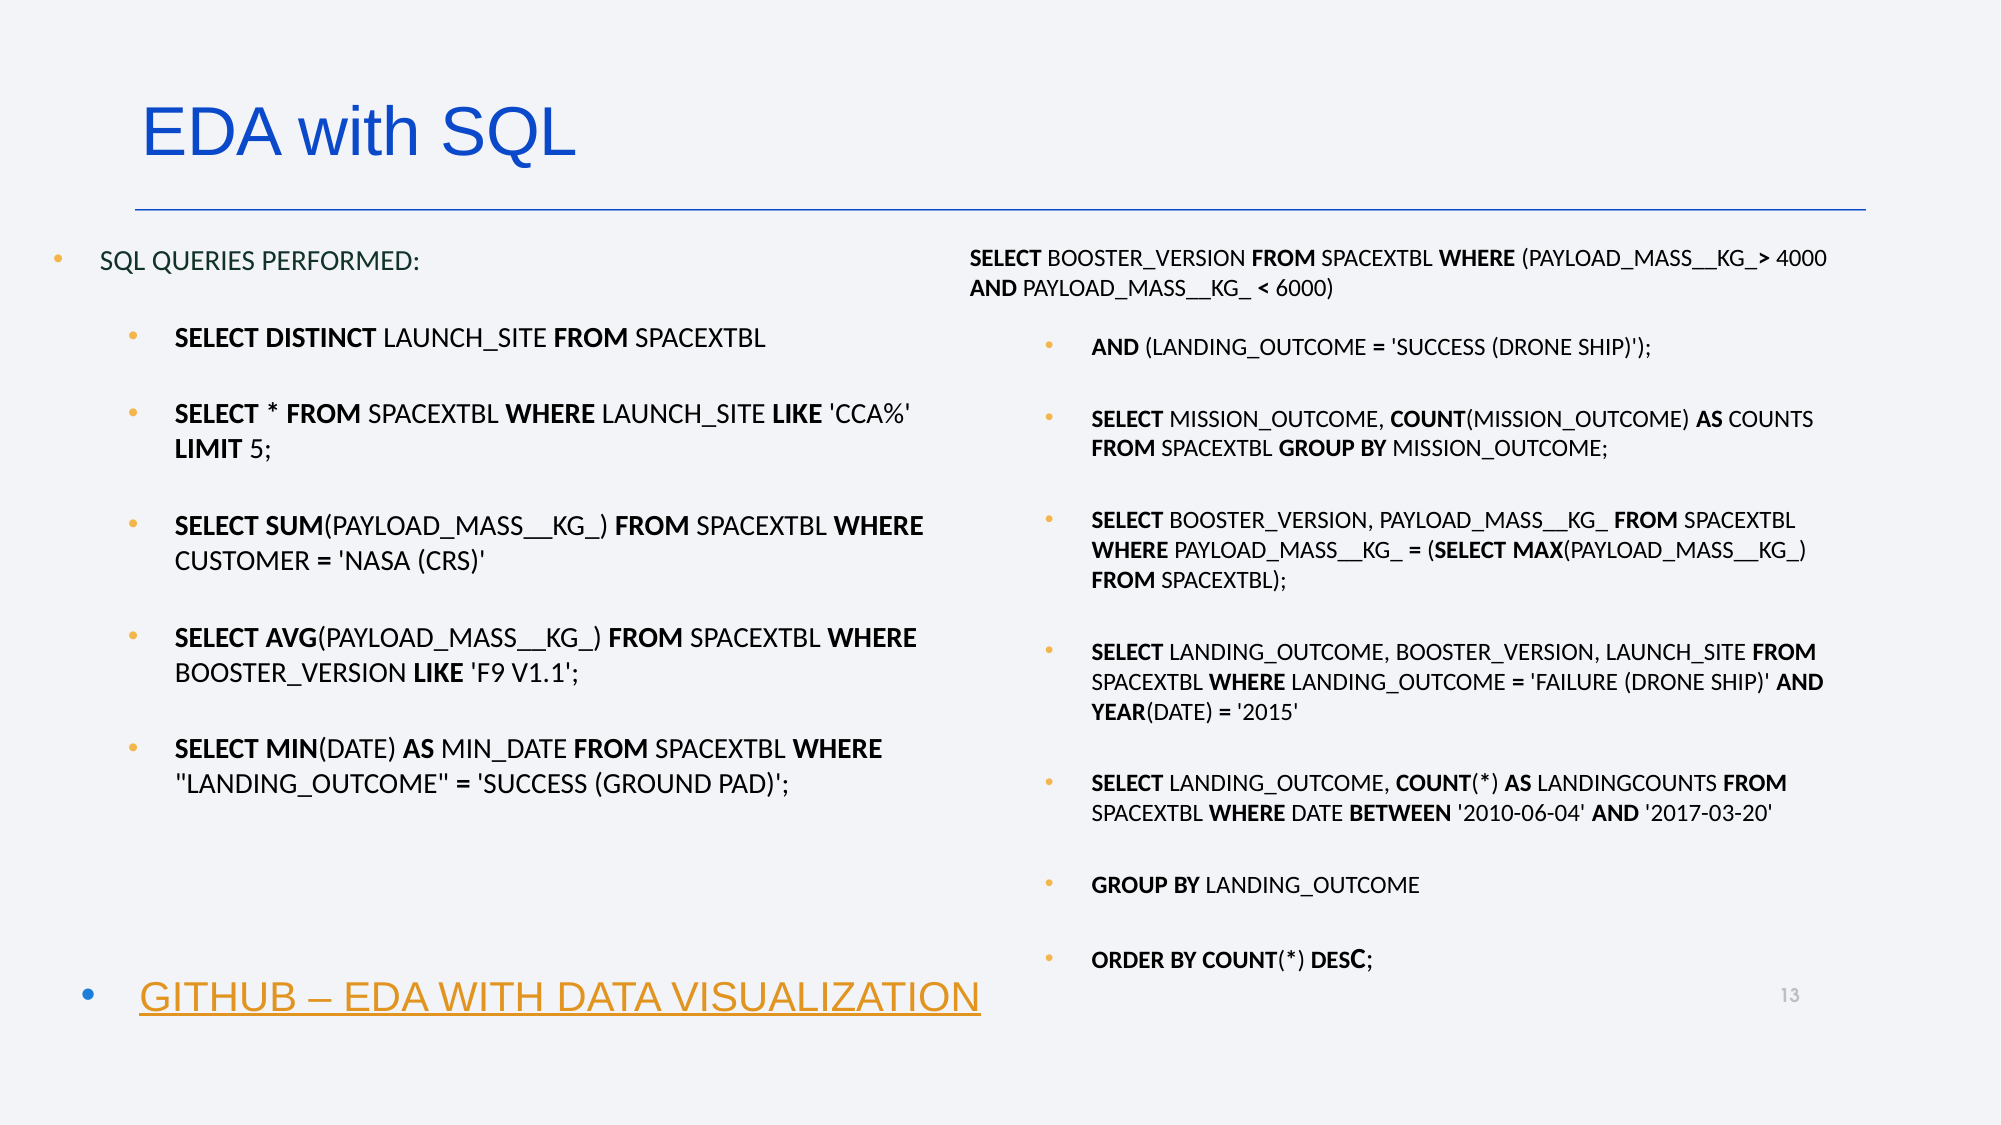

EDA with SQL
SQL queries performed:
select distinct Launch_Site from spacextbl
select * from spacextbl where Launch_Site LIKE 'CCA%' limit 5;
select sum(PAYLOAD_MASS__KG_) from spacextbl where Customer = 'NASA (CRS)'
select avg(PAYLOAD_MASS__KG_) from spacextbl where Booster_Version LIKE 'F9 v1.1';
select min(Date) as min_date from spacextbl where "Landing_Outcome" = 'Success (ground pad)';
select Booster_Version from spacextbl where (PAYLOAD_MASS__KG_> 4000 and PAYLOAD_MASS__KG_ < 6000)
and (Landing_Outcome = 'Success (drone ship)');
select Mission_Outcome, count(Mission_Outcome) as counts from spacextbl group by Mission_Outcome;
select Booster_Version, PAYLOAD_MASS__KG_ from spacextbl where PAYLOAD_MASS__KG_ = (select max(PAYLOAD_MASS__KG_) from spacextbl);
select Landing_Outcome, Booster_Version, Launch_Site from spacextbl where Landing_Outcome = 'Failure (drone ship)' and year(Date) = '2015'
select Landing_Outcome, count(*) as LandingCounts from spacextbl where Date between '2010-06-04' and '2017-03-20'
group by Landing_Outcome
order by count(*) desc;
 GITHUB – EDA with Data Visualization

13